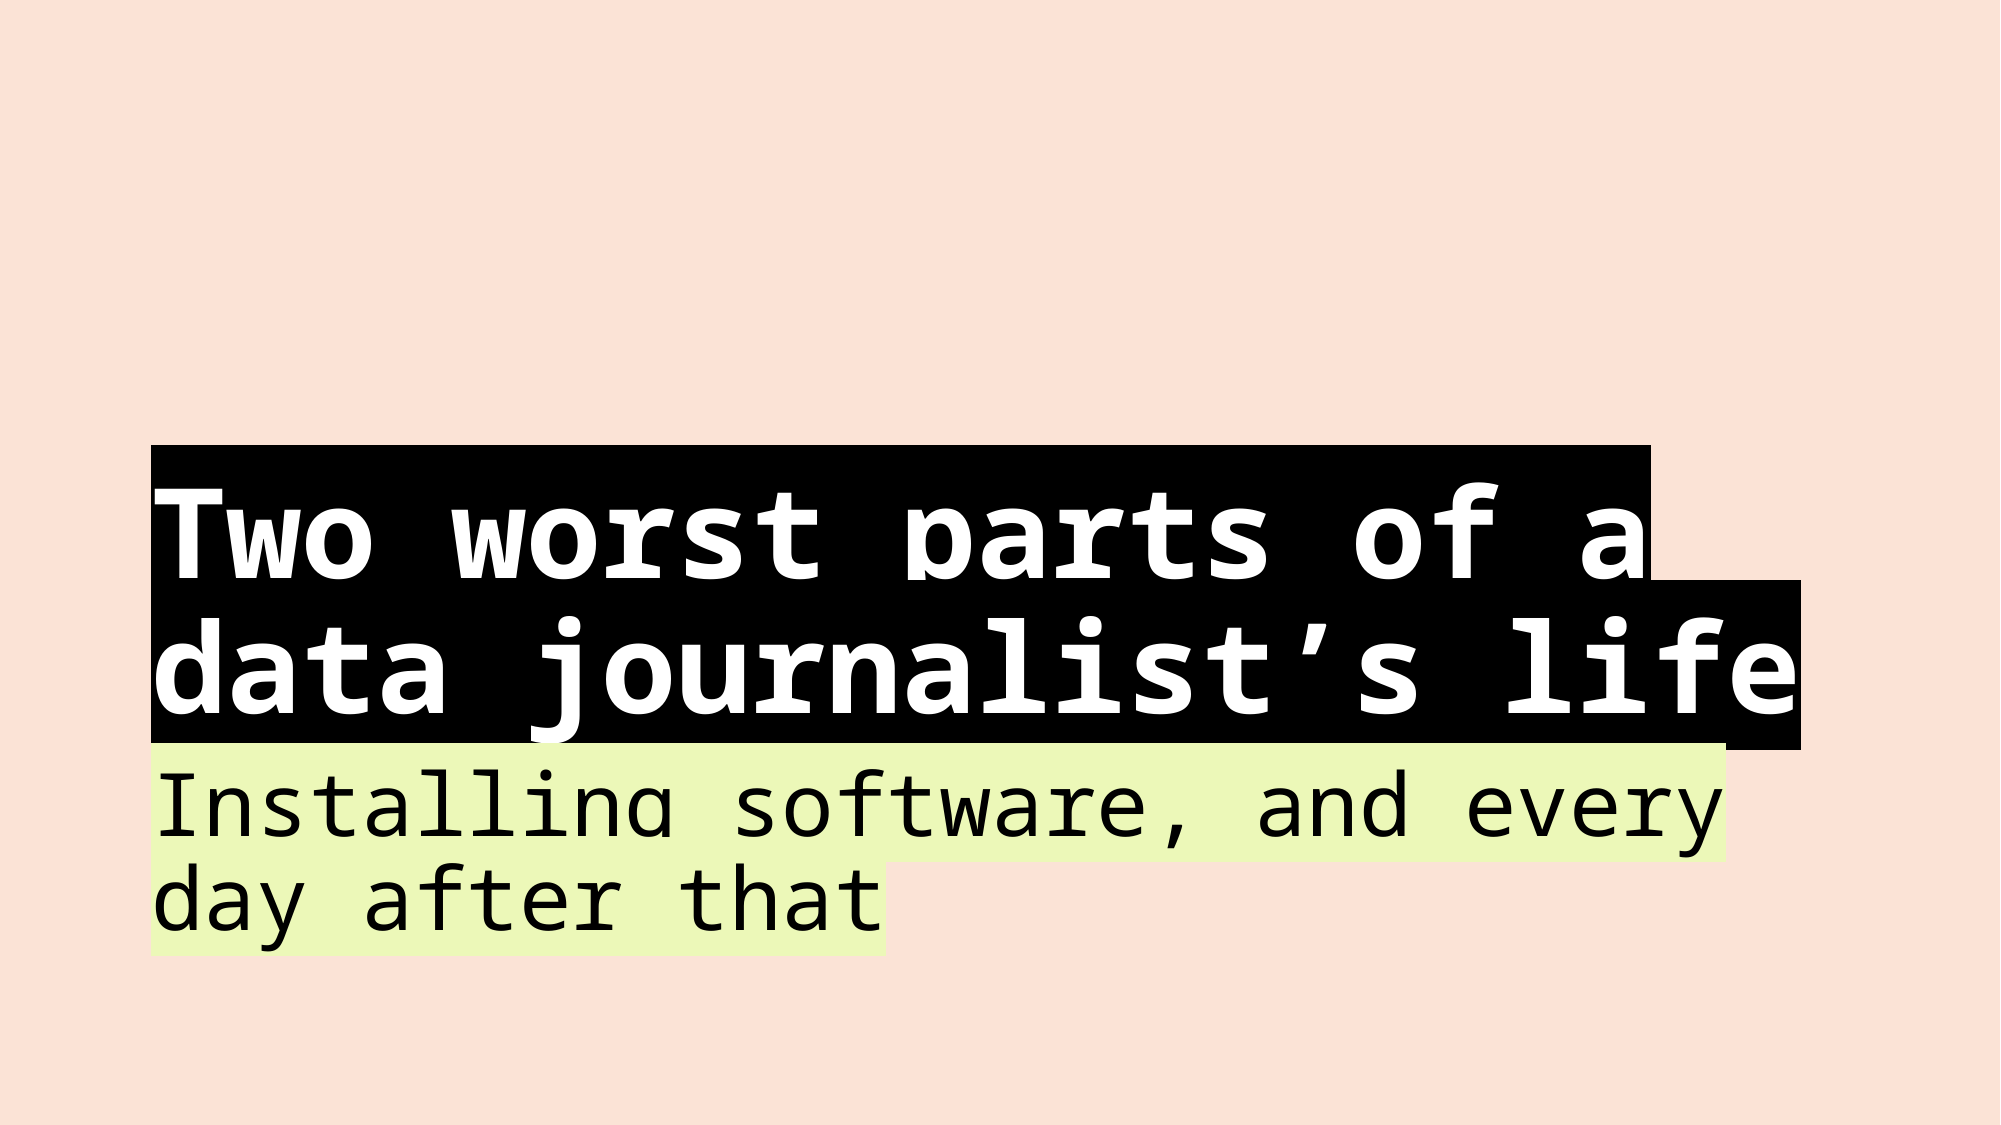

# Two worst parts of a data journalist’s life
Installing software, and every day after that